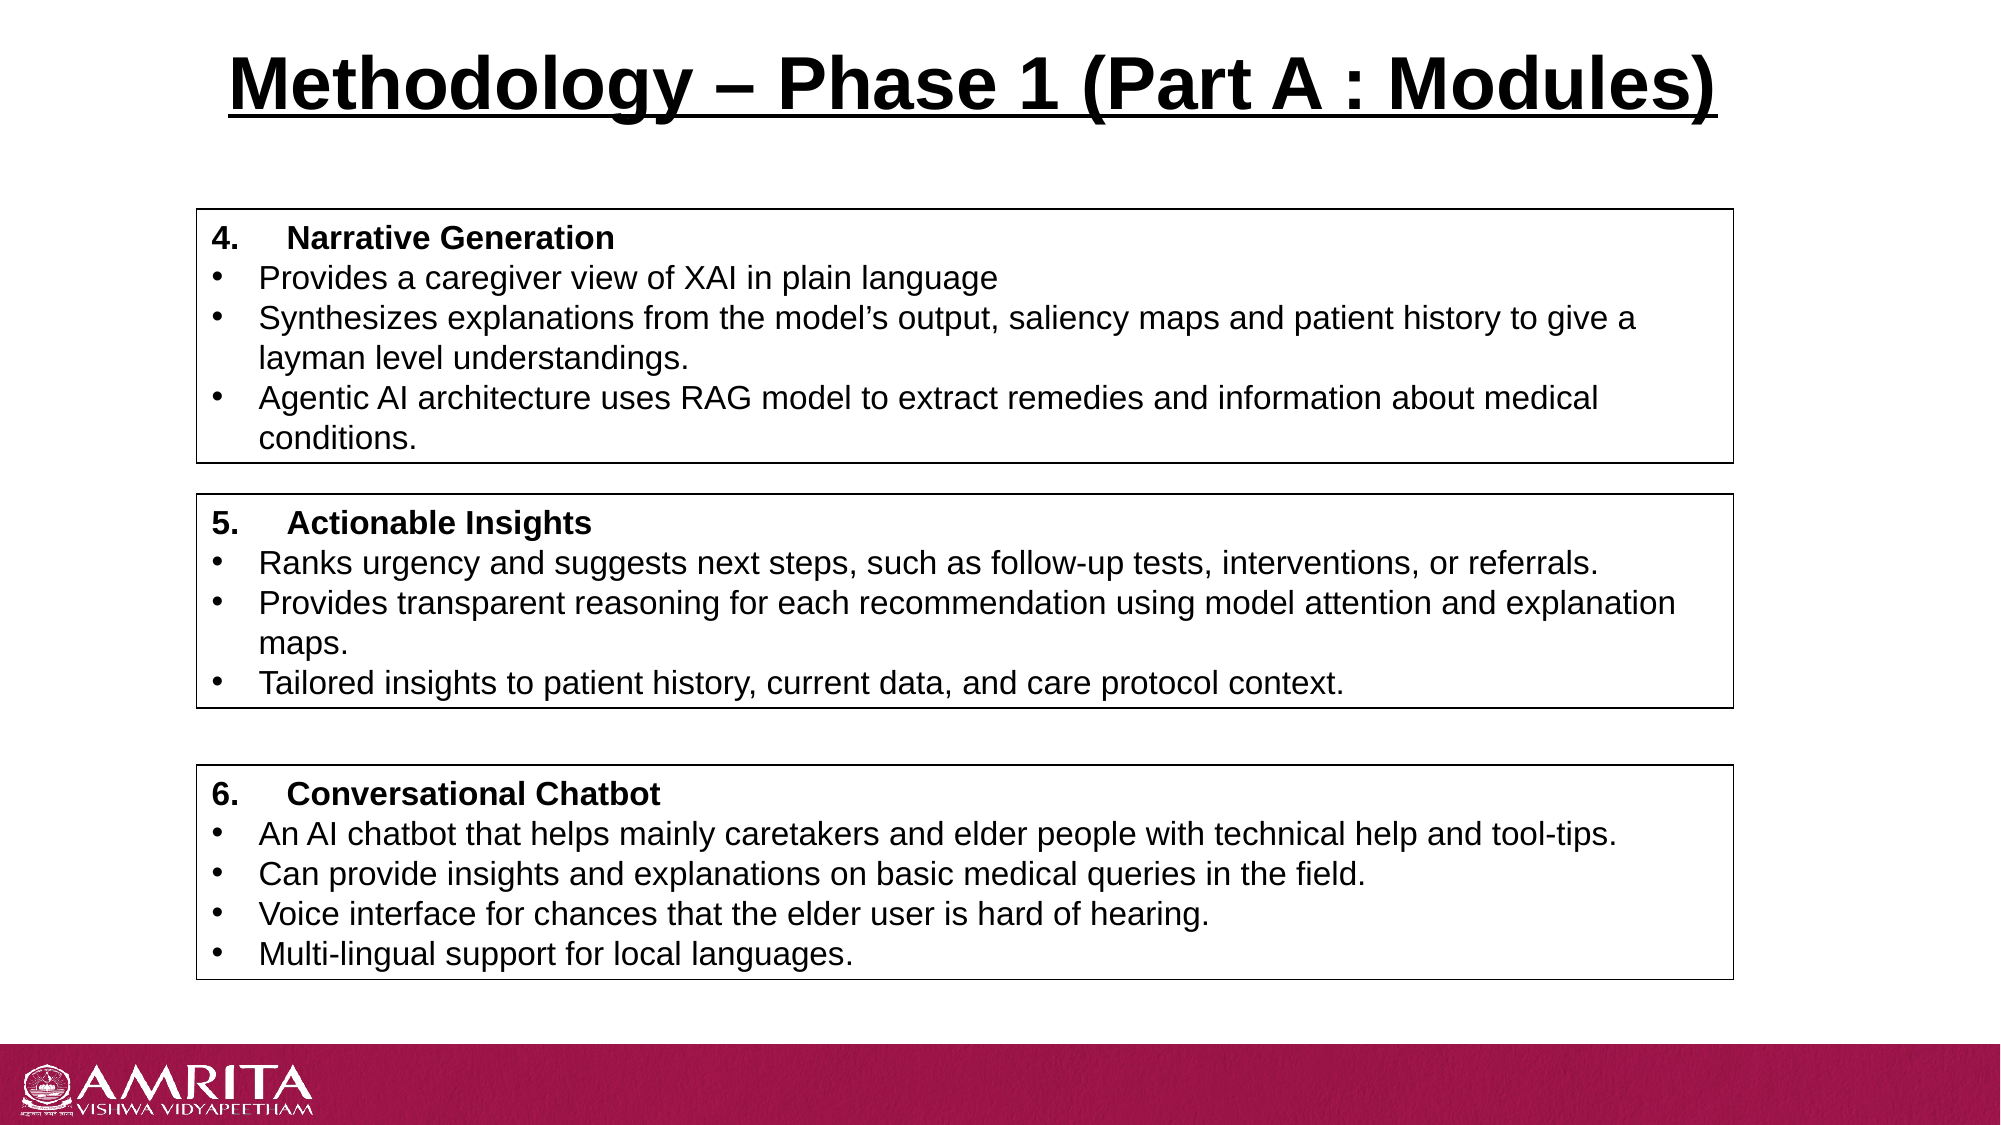

# Methodology – Phase 1 (Part A : Modules)
Narrative Generation
Provides a caregiver view of XAI in plain language
Synthesizes explanations from the model’s output, saliency maps and patient history to give a layman level understandings.
Agentic AI architecture uses RAG model to extract remedies and information about medical conditions.
Actionable Insights
Ranks urgency and suggests next steps, such as follow-up tests, interventions, or referrals.
Provides transparent reasoning for each recommendation using model attention and explanation maps.
Tailored insights to patient history, current data, and care protocol context.
Conversational Chatbot
An AI chatbot that helps mainly caretakers and elder people with technical help and tool-tips.
Can provide insights and explanations on basic medical queries in the field.
Voice interface for chances that the elder user is hard of hearing.
Multi-lingual support for local languages.